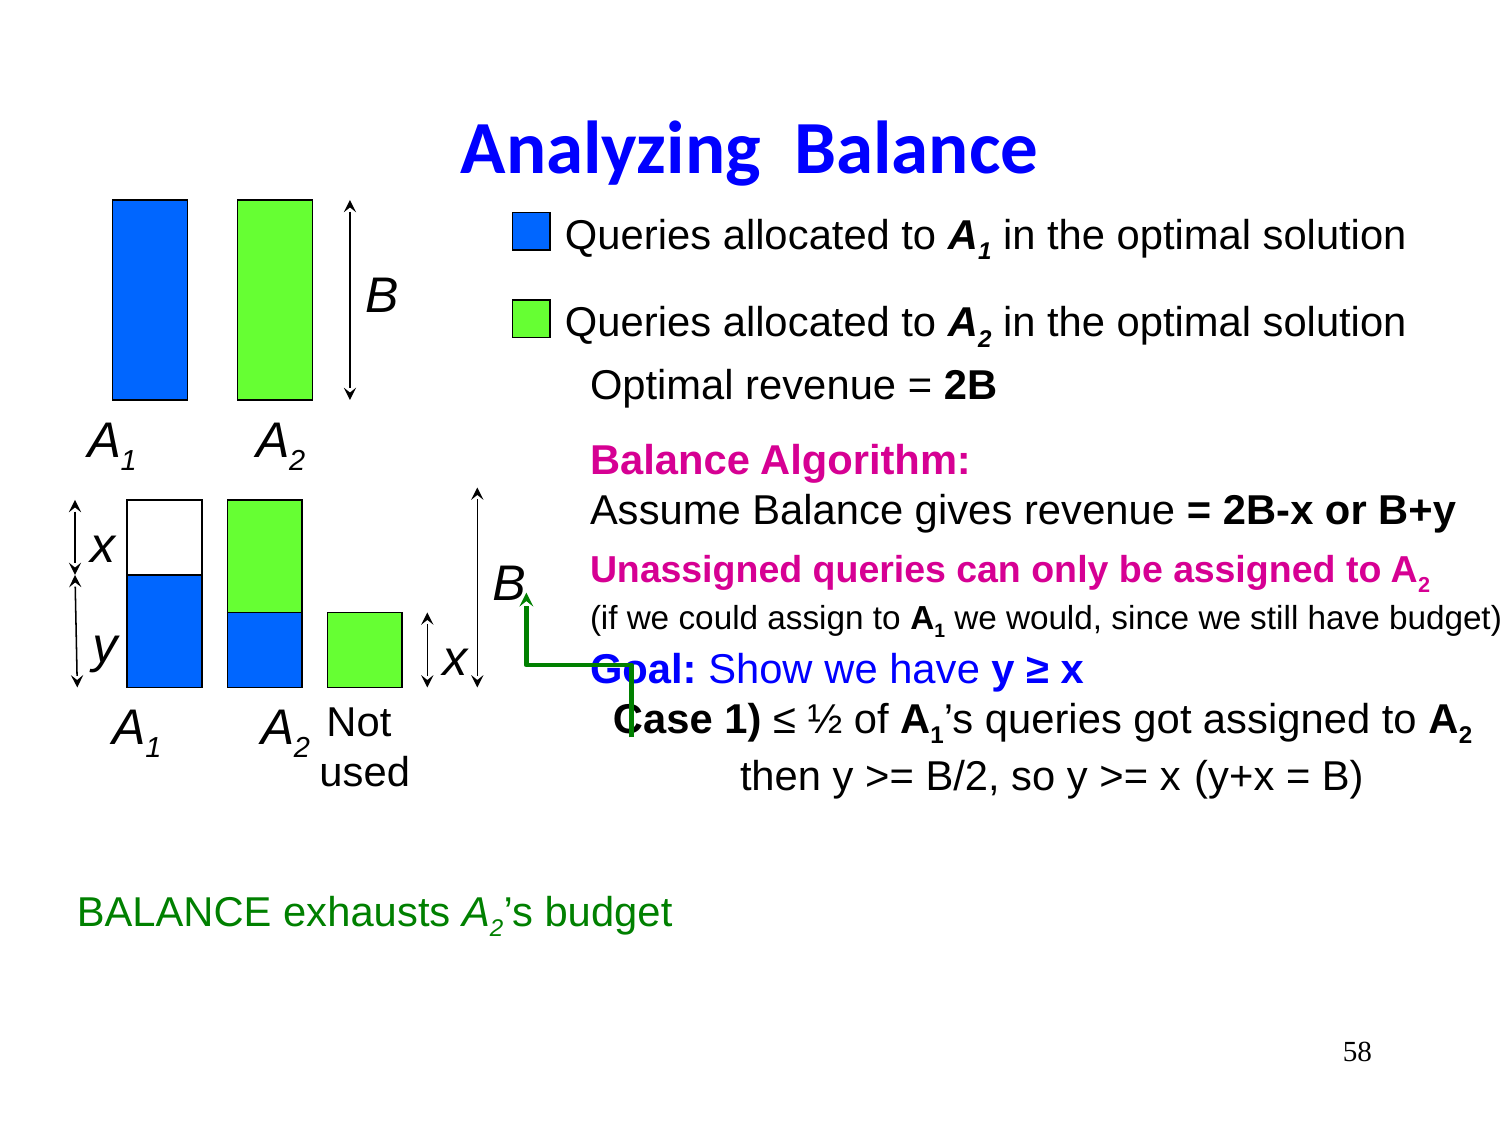

# Analyzing  Balance

B
A1
A2
Queries allocated to A1 in the optimal solution

Queries allocated to A2 in the optimal solution

Optimal revenue = 2B

Balance Algorithm:
Assume Balance gives revenue = 2B-x or B+y

x
B

y

x
A1
A2
Unassigned queries can only be assigned to A2
(if we could assign to A1 we would, since we still have budget)
Goal: Show we have y ≥ x
  Case 1) ≤ ½ of A1’s queries got assigned to A2
	then y >= B/2, so y >= x (y+x = B)

Not
used
BALANCE exhausts A2’s budget
58